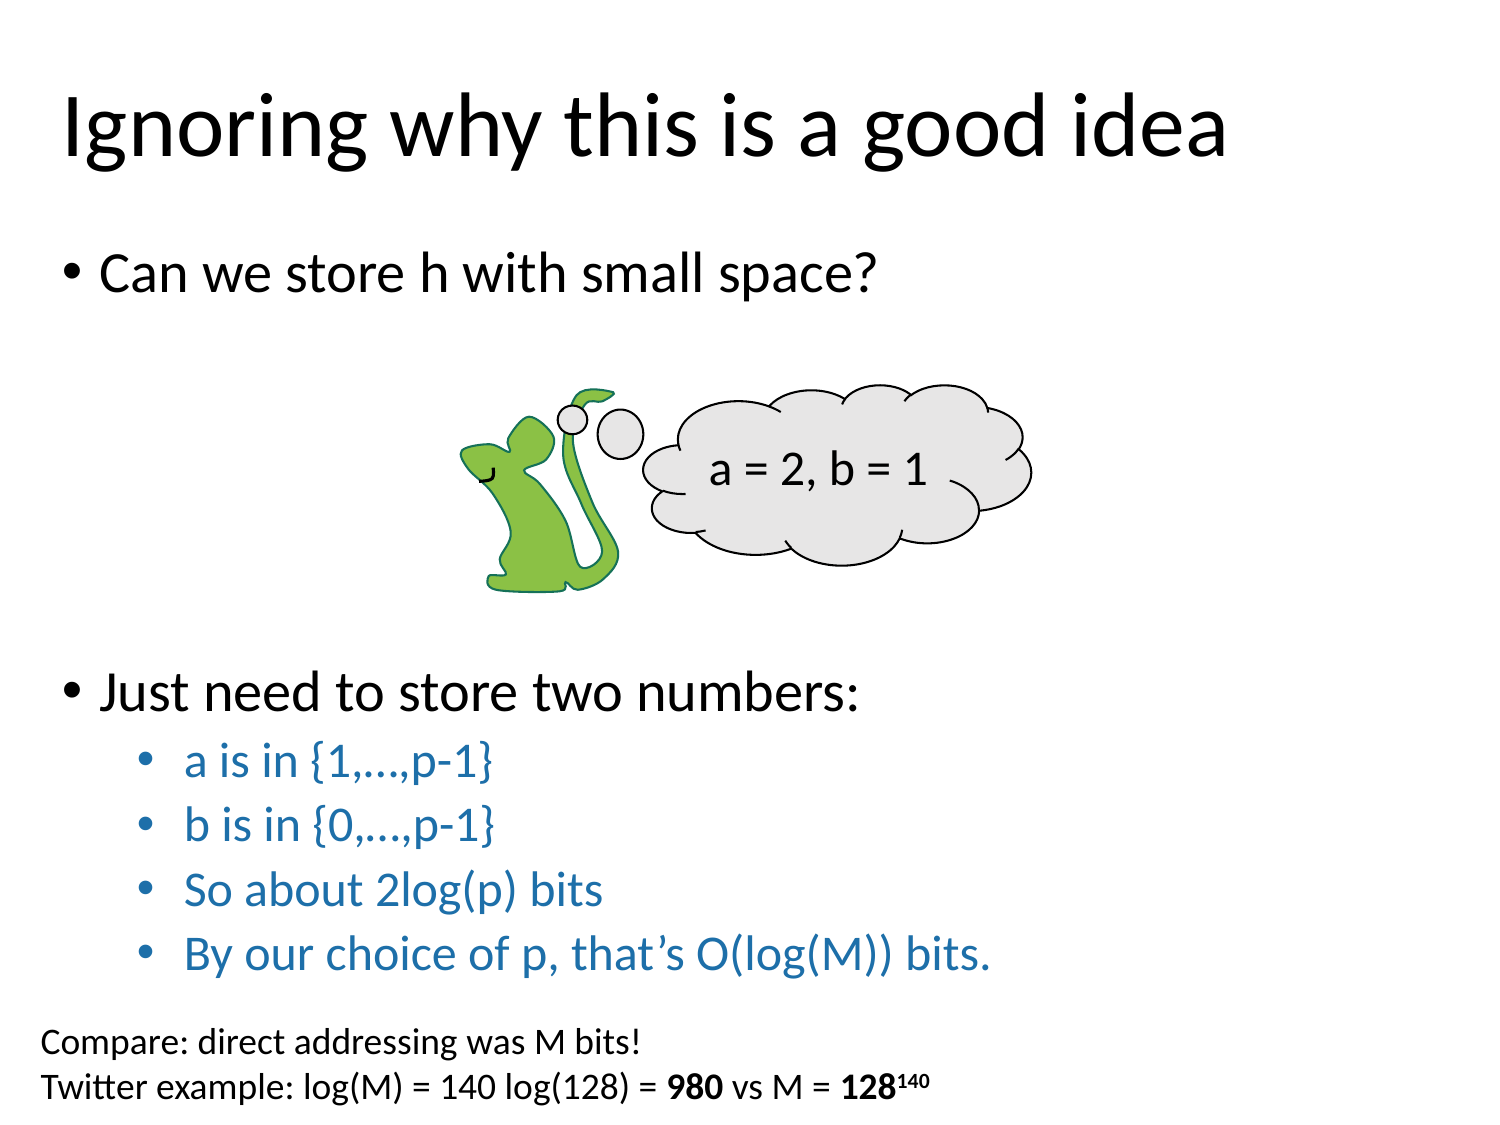

# Ignoring why this is a good idea
Can we store h with small space?

Just need to store two numbers:
a is in {1,…,p-1}
b is in {0,…,p-1}
So about 2log(p) bits
By our choice of p, that’s O(log(M)) bits.

1,2,3,4,5

a = 2, b = 1
Compare: direct addressing was M bits!
Twitter example: log(M) = 140 log(128) = 980 vs M = 128140